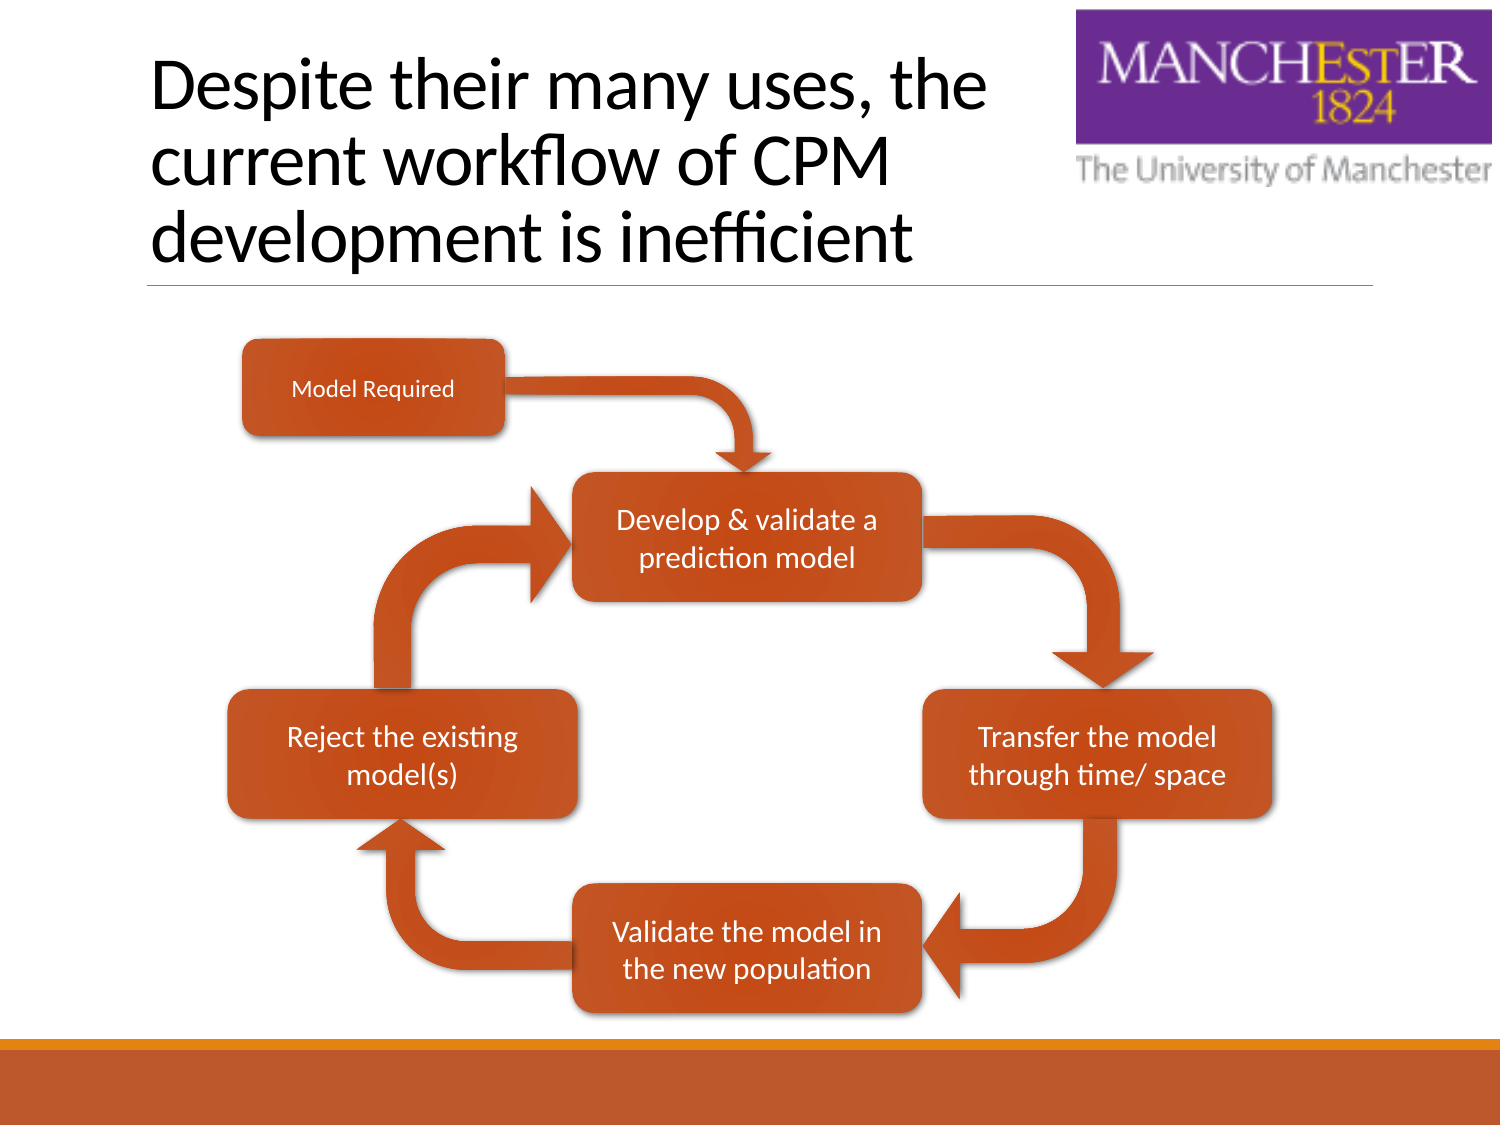

# Despite their many uses, the current workflow of CPM development is inefficient

Model Required
Develop & validate a prediction model

Reject the existing model(s)
Transfer the model through time/ space

Validate the model in the new population